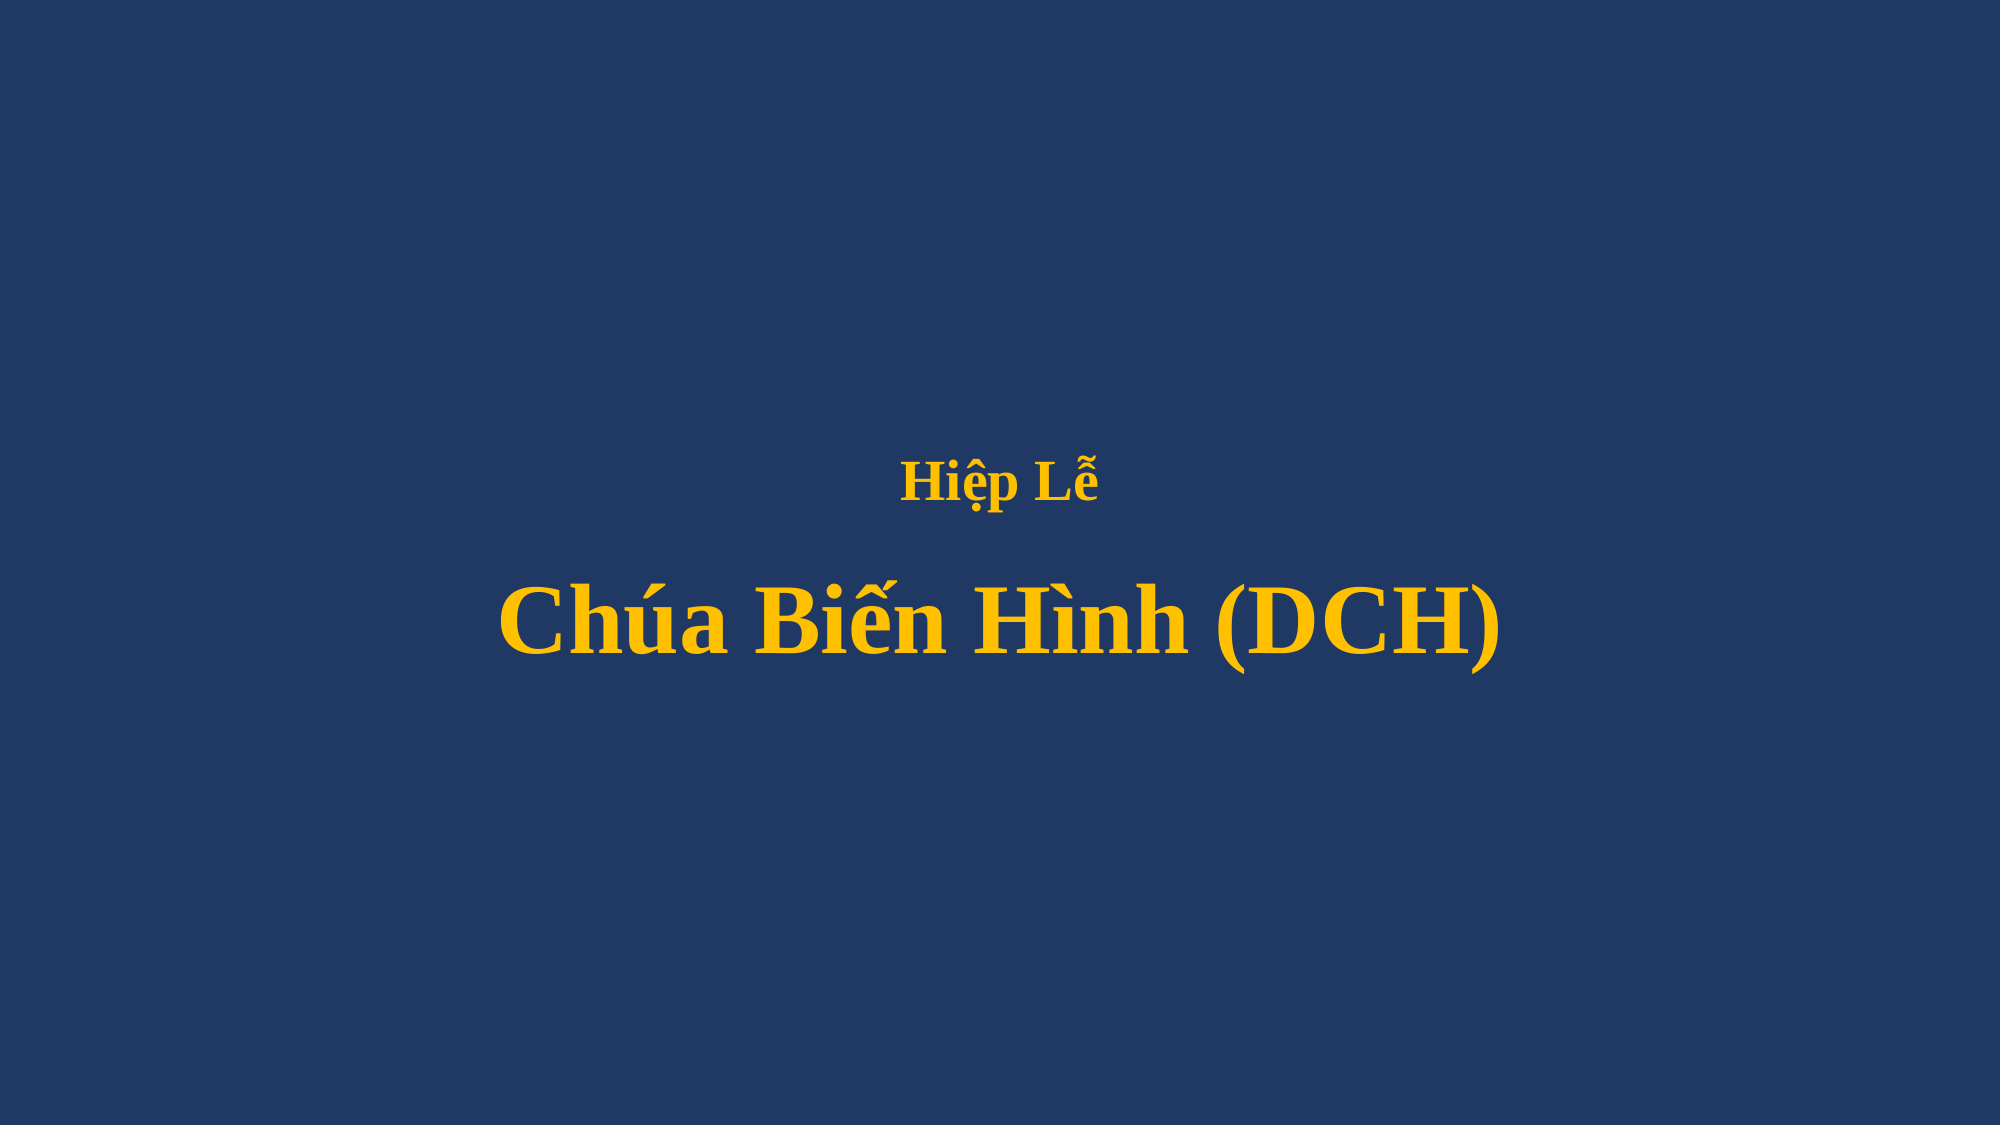

# Hiệp Lễ Chúa Biến Hình (DCH)